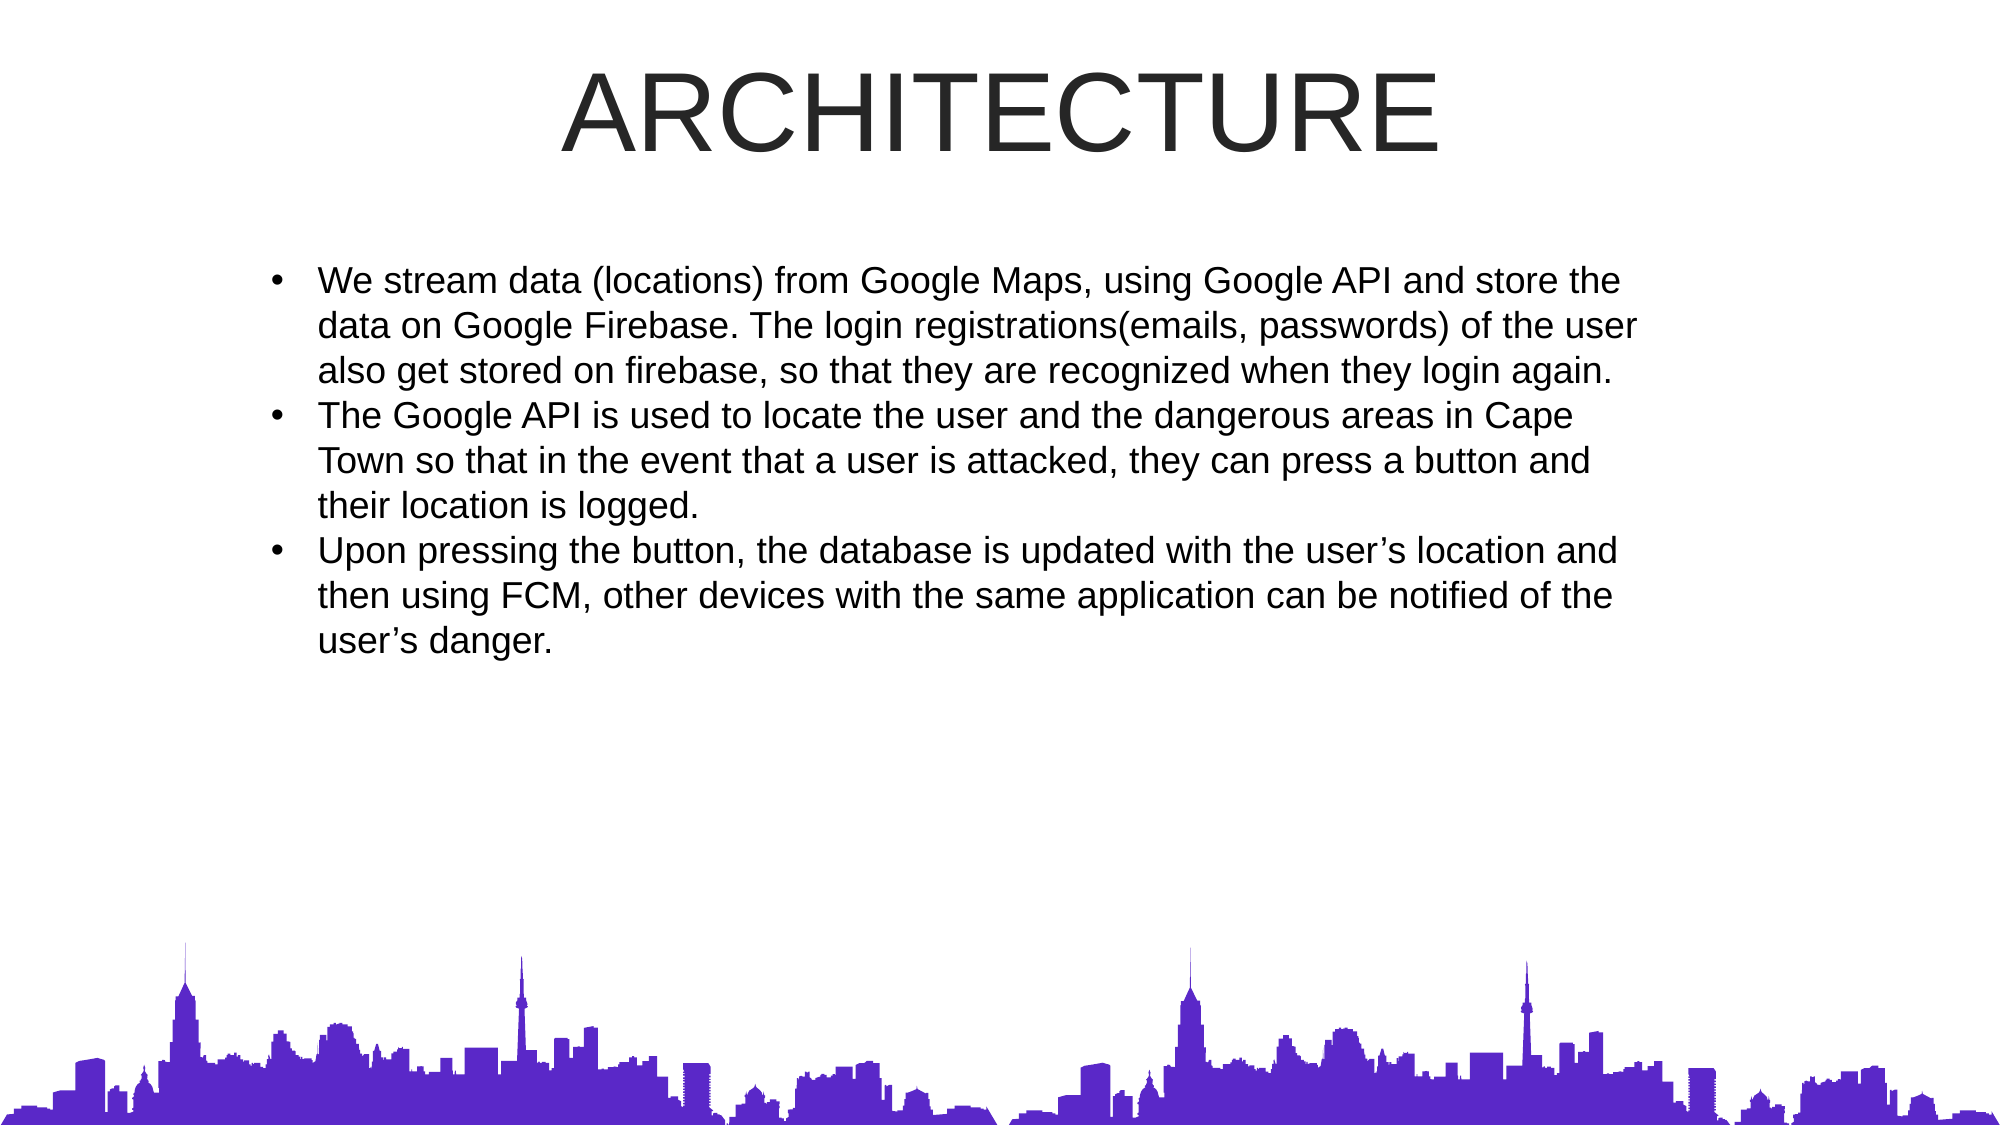

ARCHITECTURE

We stream data (locations) from Google Maps, using Google API and store the data on Google Firebase. The login registrations(emails, passwords) of the user also get stored on firebase, so that they are recognized when they login again.
The Google API is used to locate the user and the dangerous areas in Cape Town so that in the event that a user is attacked, they can press a button and their location is logged.
Upon pressing the button, the database is updated with the user’s location and then using FCM, other devices with the same application can be notified of the user’s danger.